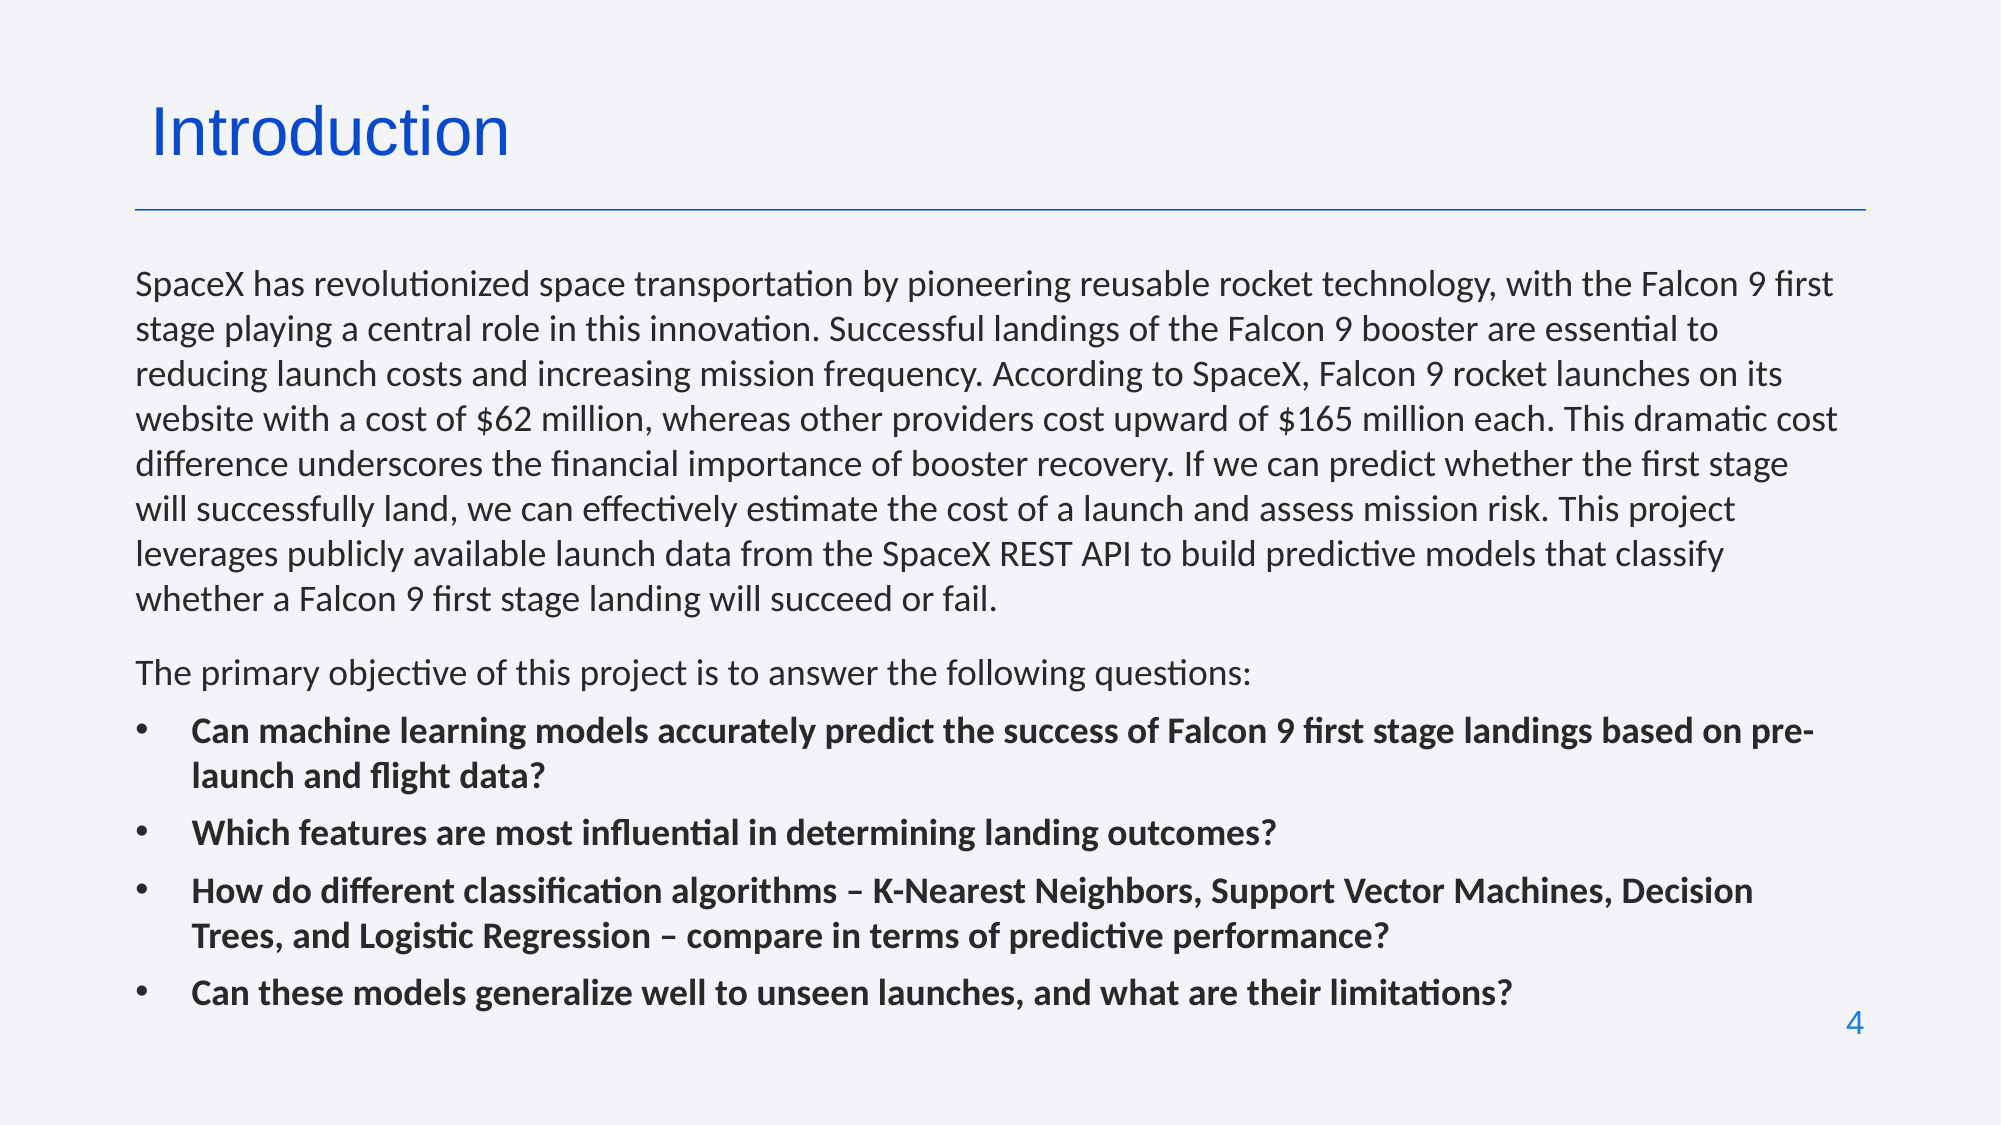

Introduction
SpaceX has revolutionized space transportation by pioneering reusable rocket technology, with the Falcon 9 first stage playing a central role in this innovation. Successful landings of the Falcon 9 booster are essential to reducing launch costs and increasing mission frequency. According to SpaceX, Falcon 9 rocket launches on its website with a cost of $62 million, whereas other providers cost upward of $165 million each. This dramatic cost difference underscores the financial importance of booster recovery. If we can predict whether the first stage will successfully land, we can effectively estimate the cost of a launch and assess mission risk. This project leverages publicly available launch data from the SpaceX REST API to build predictive models that classify whether a Falcon 9 first stage landing will succeed or fail.
The primary objective of this project is to answer the following questions:
Can machine learning models accurately predict the success of Falcon 9 first stage landings based on pre-launch and flight data?
Which features are most influential in determining landing outcomes?
How do different classification algorithms – K-Nearest Neighbors, Support Vector Machines, Decision Trees, and Logistic Regression – compare in terms of predictive performance?
Can these models generalize well to unseen launches, and what are their limitations?
4